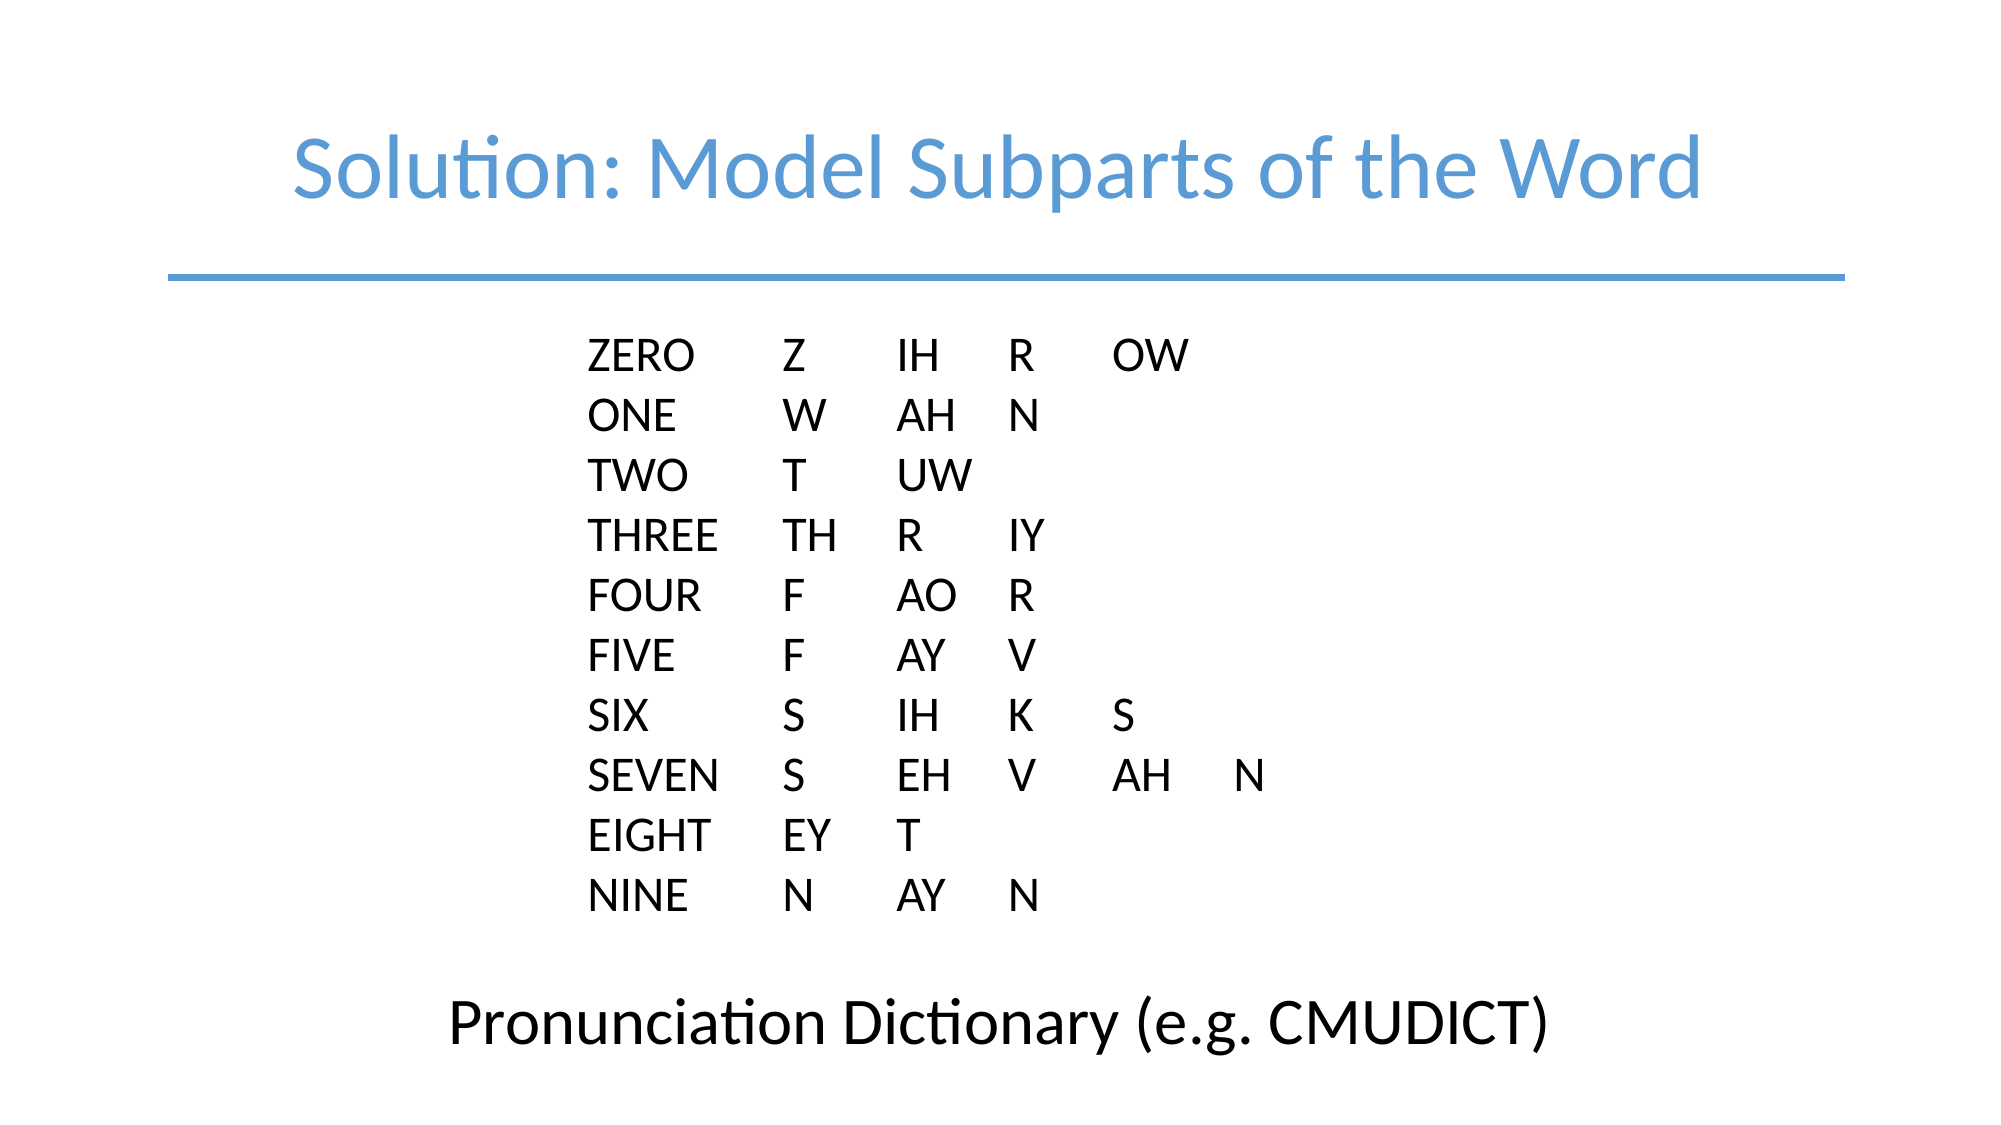

# Solution: Model Subparts of the Word
ZERO	Z	IH	R	OW
ONE	W	AH	N
TWO	T	UW
THREE	TH	R	IY
FOUR	F	AO	R
FIVE	F	AY	V
SIX	S	IH	K	S
SEVEN	S	EH	V	AH	N
EIGHT	EY	T
NINE	N	AY	N
Pronunciation Dictionary (e.g. CMUDICT)